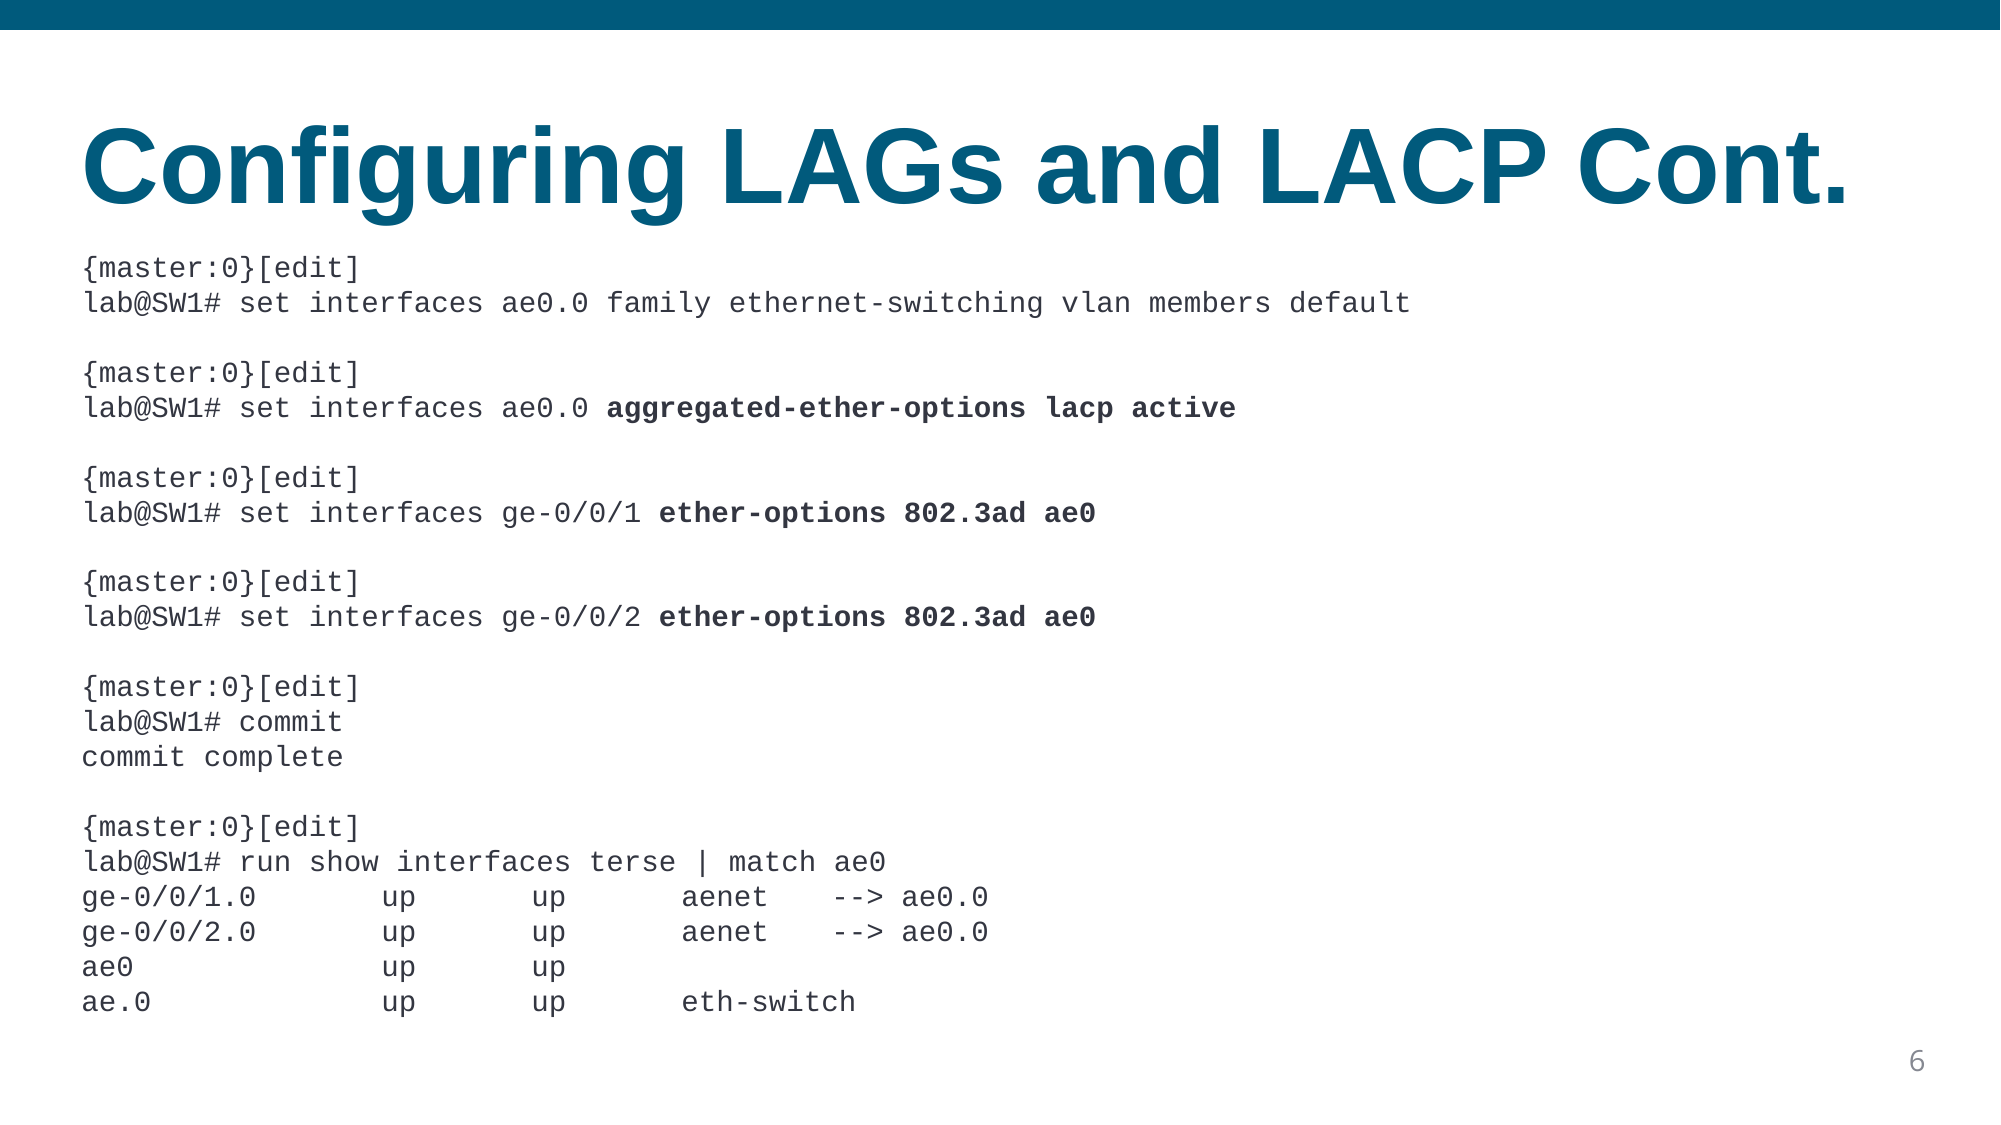

# Configuring LAGs and LACP Cont.
{master:0}[edit]
lab@SW1# set interfaces ae0.0 family ethernet-switching vlan members default

{master:0}[edit]
lab@SW1# set interfaces ae0.0 aggregated-ether-options lacp active

{master:0}[edit]
lab@SW1# set interfaces ge-0/0/1 ether-options 802.3ad ae0

{master:0}[edit]
lab@SW1# set interfaces ge-0/0/2 ether-options 802.3ad ae0

{master:0}[edit]
lab@SW1# commit
commit complete

{master:0}[edit]
lab@SW1# run show interfaces terse | match ae0
ge-0/0/1.0	up	up	aenet	--> ae0.0
ge-0/0/2.0	up	up	aenet	--> ae0.0
ae0		up	up
ae.0		up	up	eth-switch